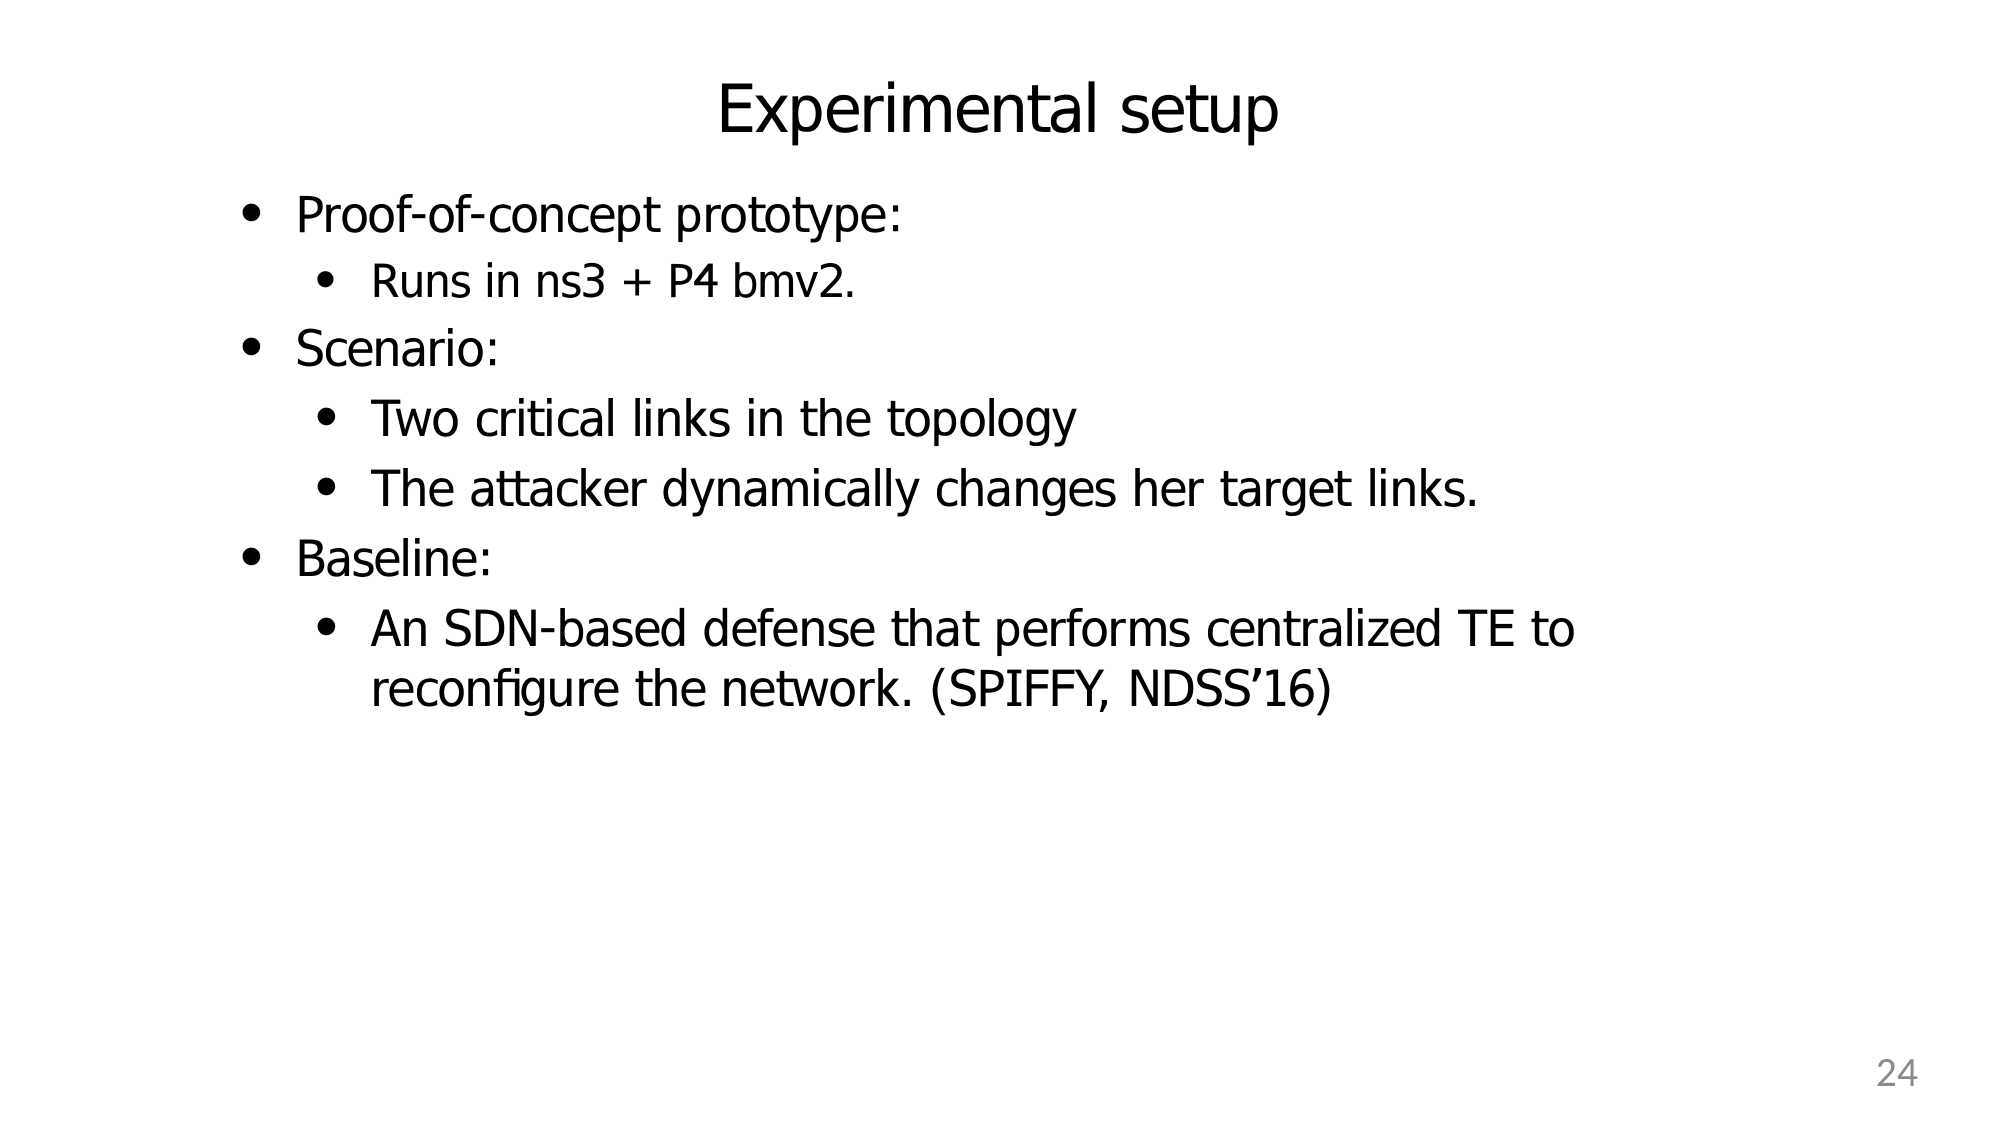

Experimental setup
Proof-of-concept prototype:
Runs in ns3 + P4 bmv2.
Scenario:
Two critical links in the topology
The attacker dynamically changes her target links.
Baseline:
An SDN-based defense that performs centralized TE to reconfigure the network. (SPIFFY, NDSS’16)
24